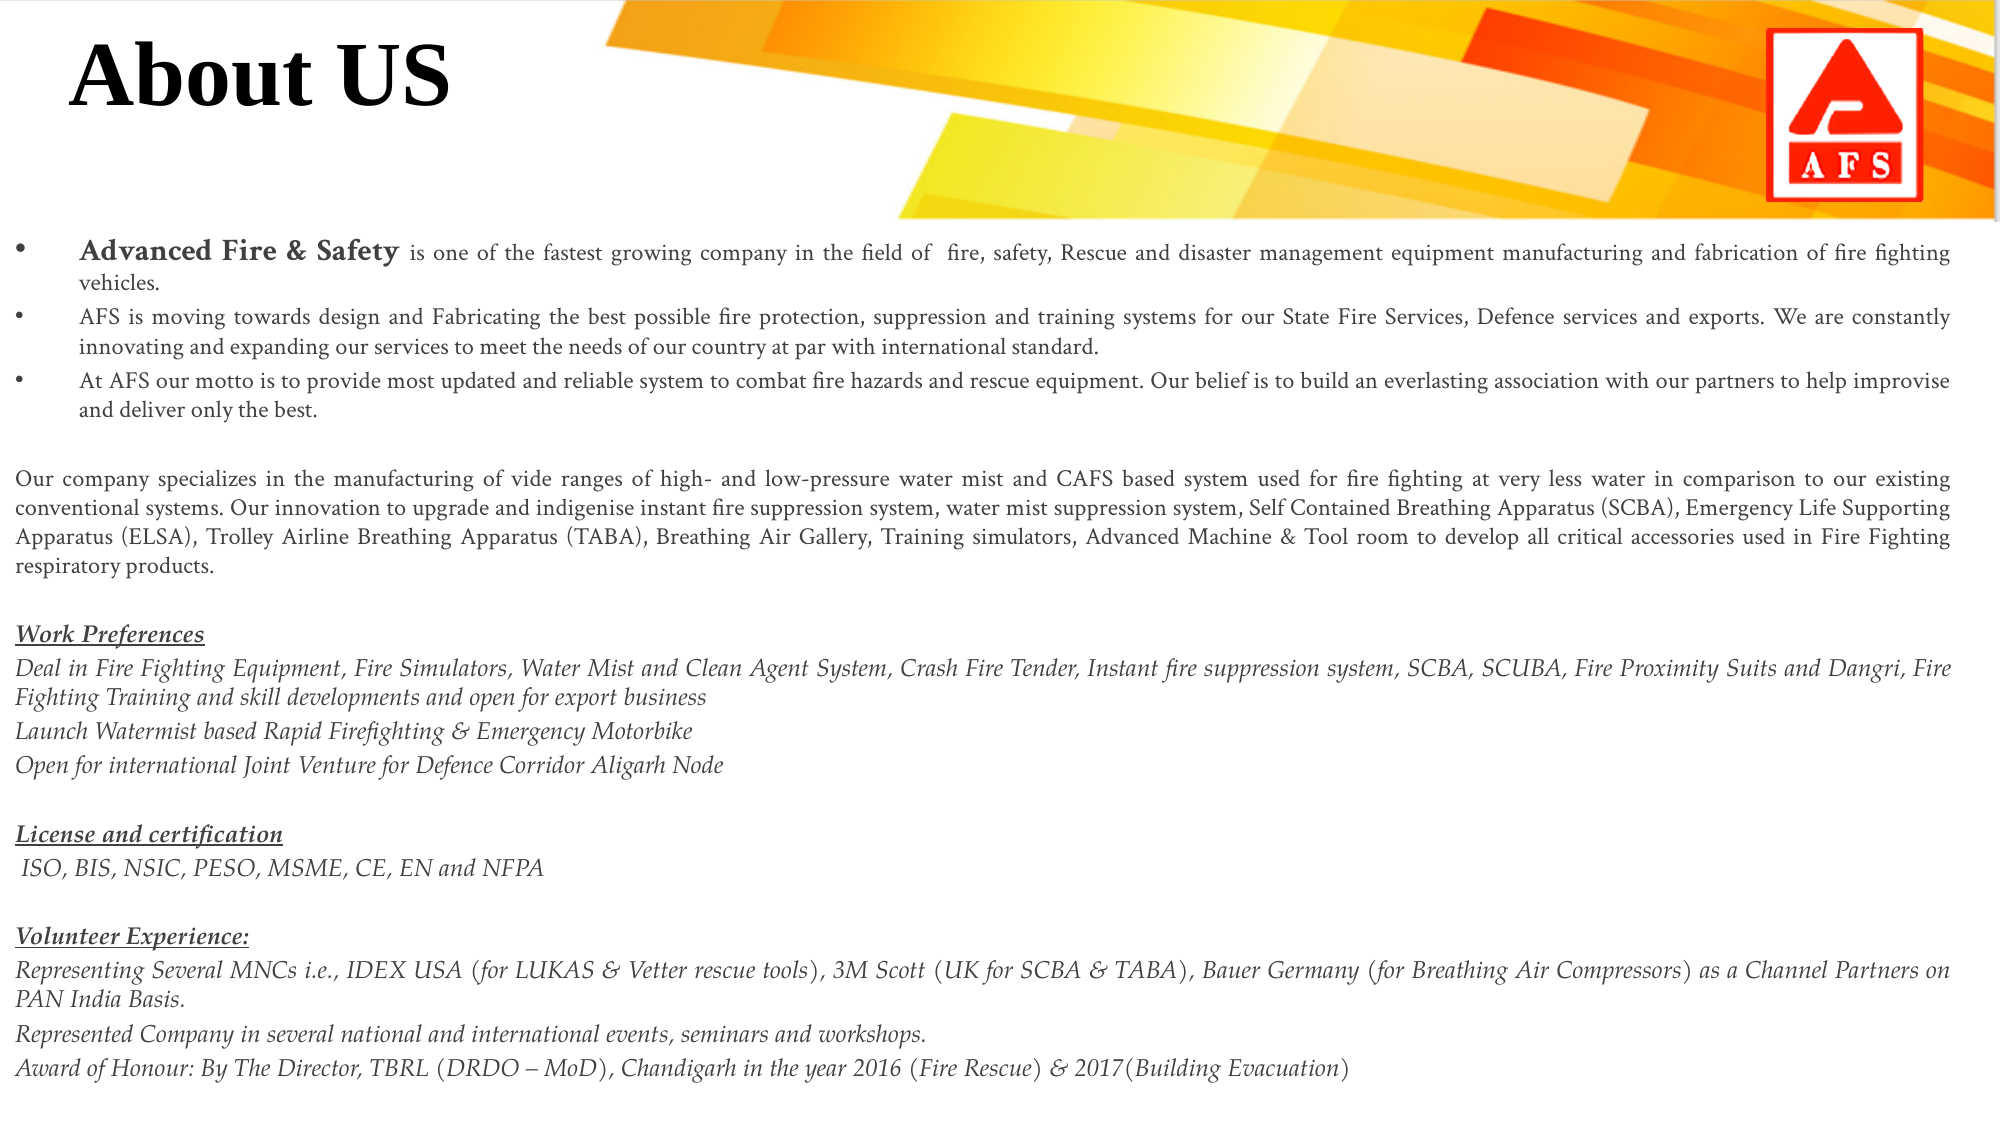

About US

Advanced Fire & Safety is one of the fastest growing company in the field of  fire, safety, Rescue and disaster management equipment manufacturing and fabrication of fire fighting vehicles.
AFS is moving towards design and Fabricating the best possible fire protection, suppression and training systems for our State Fire Services, Defence services and exports. We are constantly innovating and expanding our services to meet the needs of our country at par with international standard.
At AFS our motto is to provide most updated and reliable system to combat fire hazards and rescue equipment. Our belief is to build an everlasting association with our partners to help improvise and deliver only the best.

Our company specializes in the manufacturing of vide ranges of high- and low-pressure water mist and CAFS based system used for fire fighting at very less water in comparison to our existing conventional systems. Our innovation to upgrade and indigenise instant fire suppression system, water mist suppression system, Self Contained Breathing Apparatus (SCBA), Emergency Life Supporting Apparatus (ELSA), Trolley Airline Breathing Apparatus (TABA), Breathing Air Gallery, Training simulators, Advanced Machine & Tool room to develop all critical accessories used in Fire Fighting respiratory products.

Work Preferences
Deal in Fire Fighting Equipment, Fire Simulators, Water Mist and Clean Agent System, Crash Fire Tender, Instant fire suppression system, SCBA, SCUBA, Fire Proximity Suits and Dangri, Fire Fighting Training and skill developments and open for export business
Launch Watermist based Rapid Firefighting & Emergency Motorbike
Open for international Joint Venture for Defence Corridor Aligarh Node

License and certification
 ISO, BIS, NSIC, PESO, MSME, CE, EN and NFPA

Volunteer Experience:
Representing Several MNCs i.e., IDEX USA (for LUKAS & Vetter rescue tools), 3M Scott (UK for SCBA & TABA), Bauer Germany (for Breathing Air Compressors) as a Channel Partners on PAN India Basis.
Represented Company in several national and international events, seminars and workshops.
Award of Honour: By The Director, TBRL (DRDO – MoD), Chandigarh in the year 2016 (Fire Rescue) & 2017(Building Evacuation)